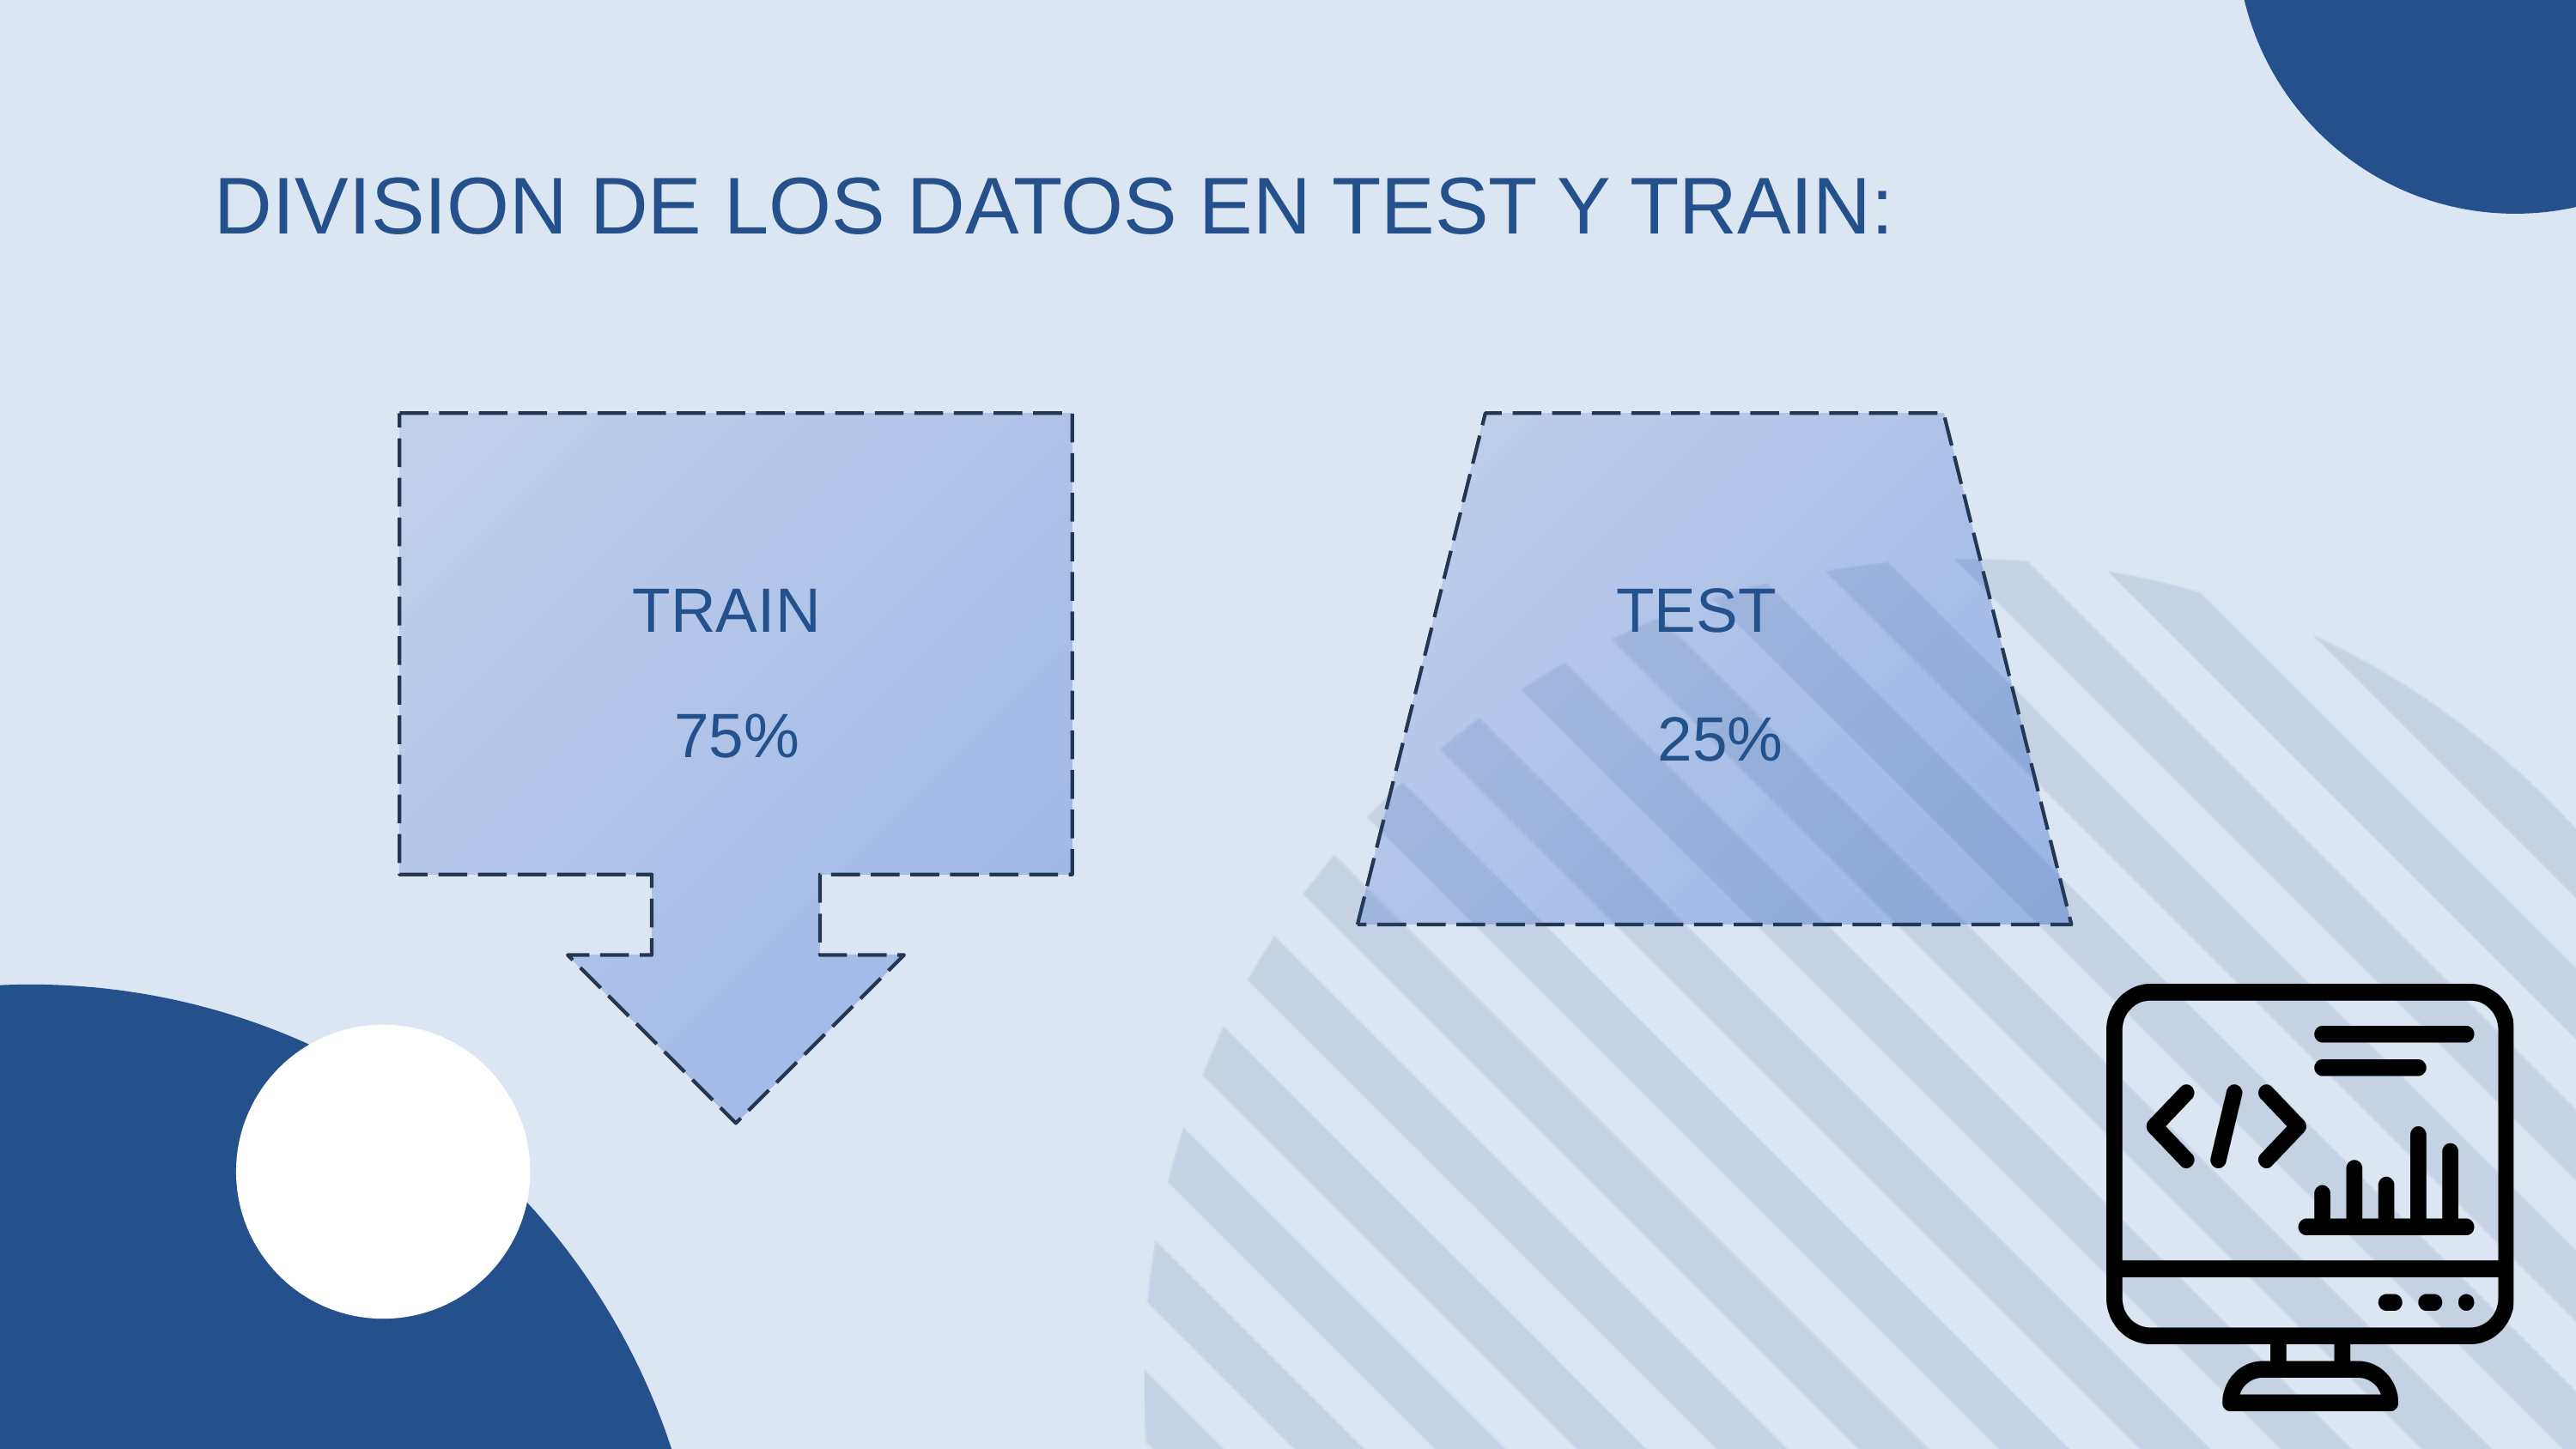

DIVISION DE LOS DATOS EN TEST Y TRAIN:

TRAIN
TEST

75%
25%